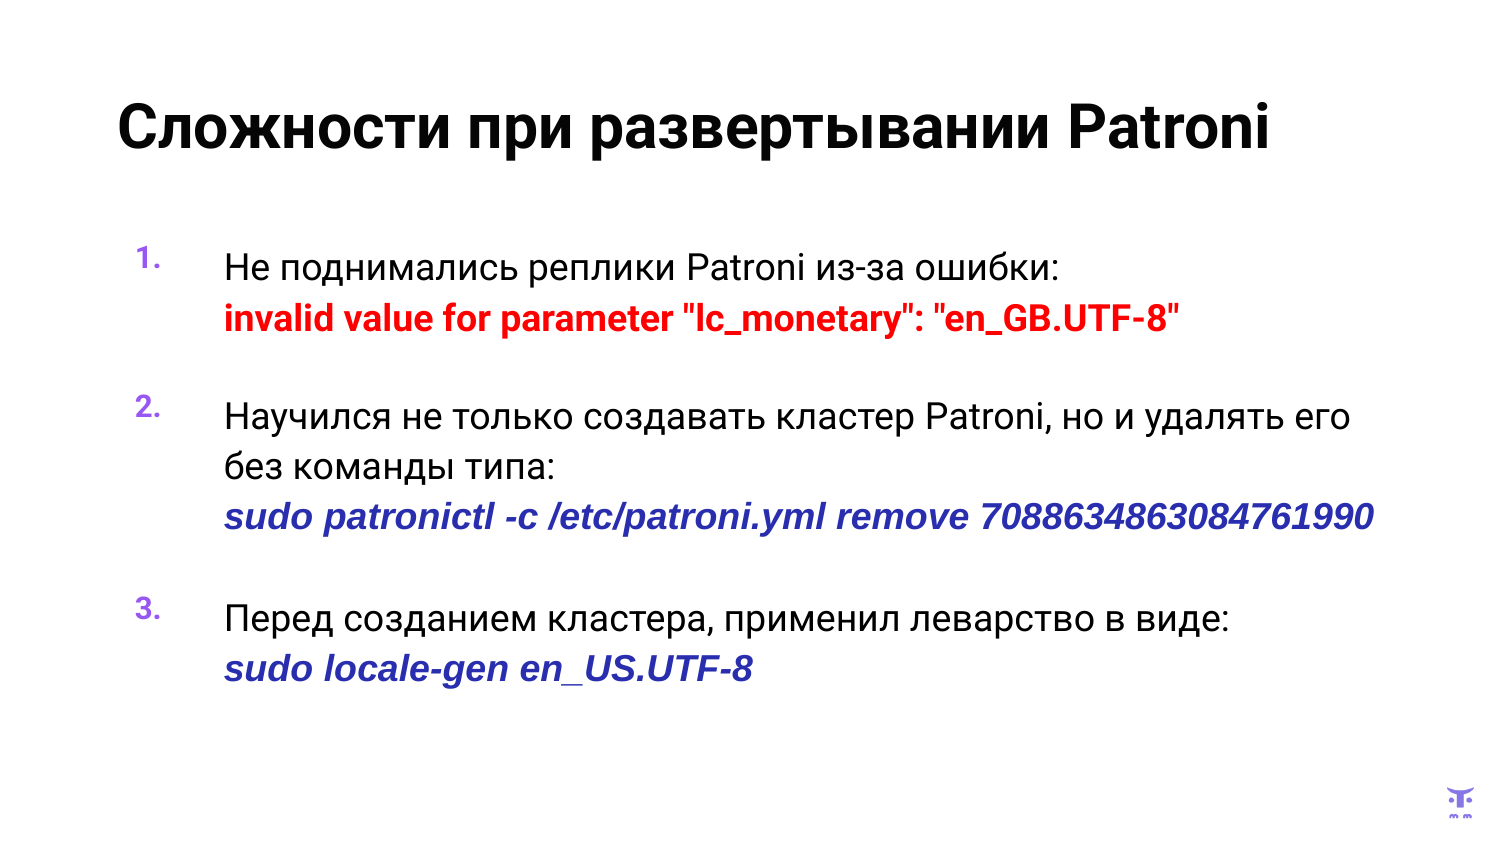

# Сложности при развертывании Patroni
| 1. | Не поднимались реплики Patroni из-за ошибки: invalid value for parameter "lc\_monetary": "en\_GB.UTF-8" |
| --- | --- |
| 2. | Научился не только создавать кластер Patroni, но и удалять его без команды типа: sudo patronictl -c /etc/patroni.yml remove 7088634863084761990 |
| 3. | Перед созданием кластера, применил леварство в виде: sudo locale-gen en\_US.UTF-8 |